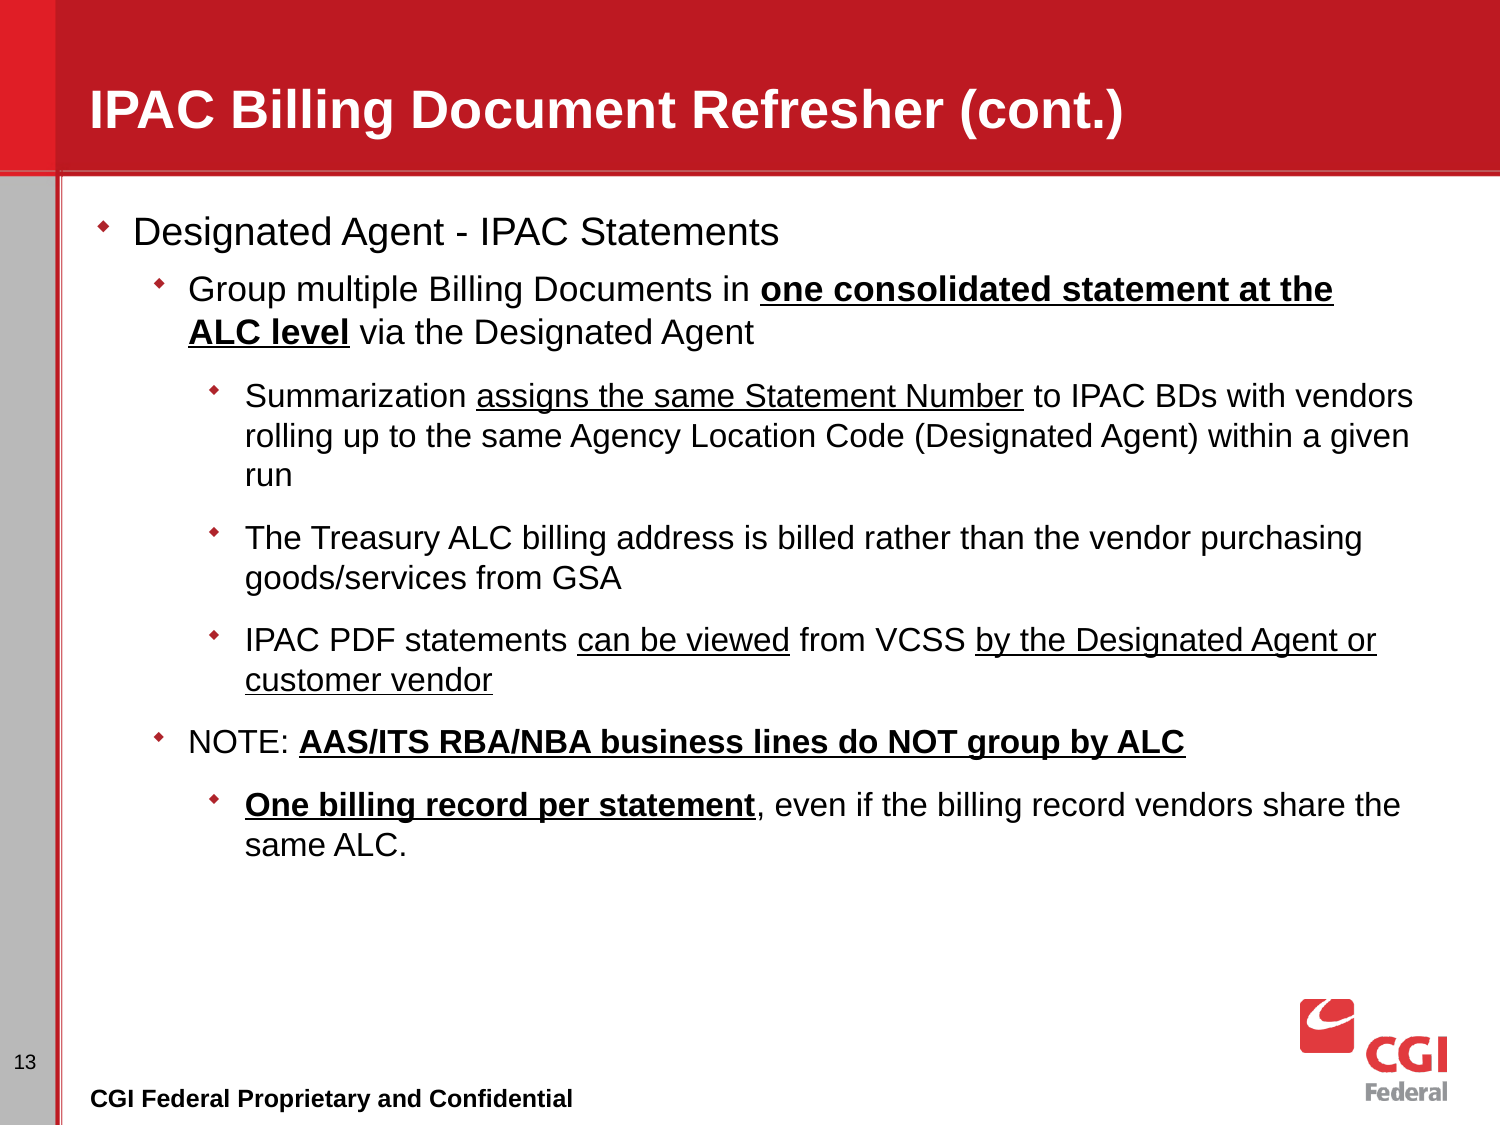

# IPAC Billing Document Refresher (cont.)
Designated Agent - IPAC Statements
Group multiple Billing Documents in one consolidated statement at the ALC level via the Designated Agent
Summarization assigns the same Statement Number to IPAC BDs with vendors rolling up to the same Agency Location Code (Designated Agent) within a given run
The Treasury ALC billing address is billed rather than the vendor purchasing goods/services from GSA
IPAC PDF statements can be viewed from VCSS by the Designated Agent or customer vendor
NOTE: AAS/ITS RBA/NBA business lines do NOT group by ALC
One billing record per statement, even if the billing record vendors share the same ALC.

13
CGI Federal Proprietary and Confidential